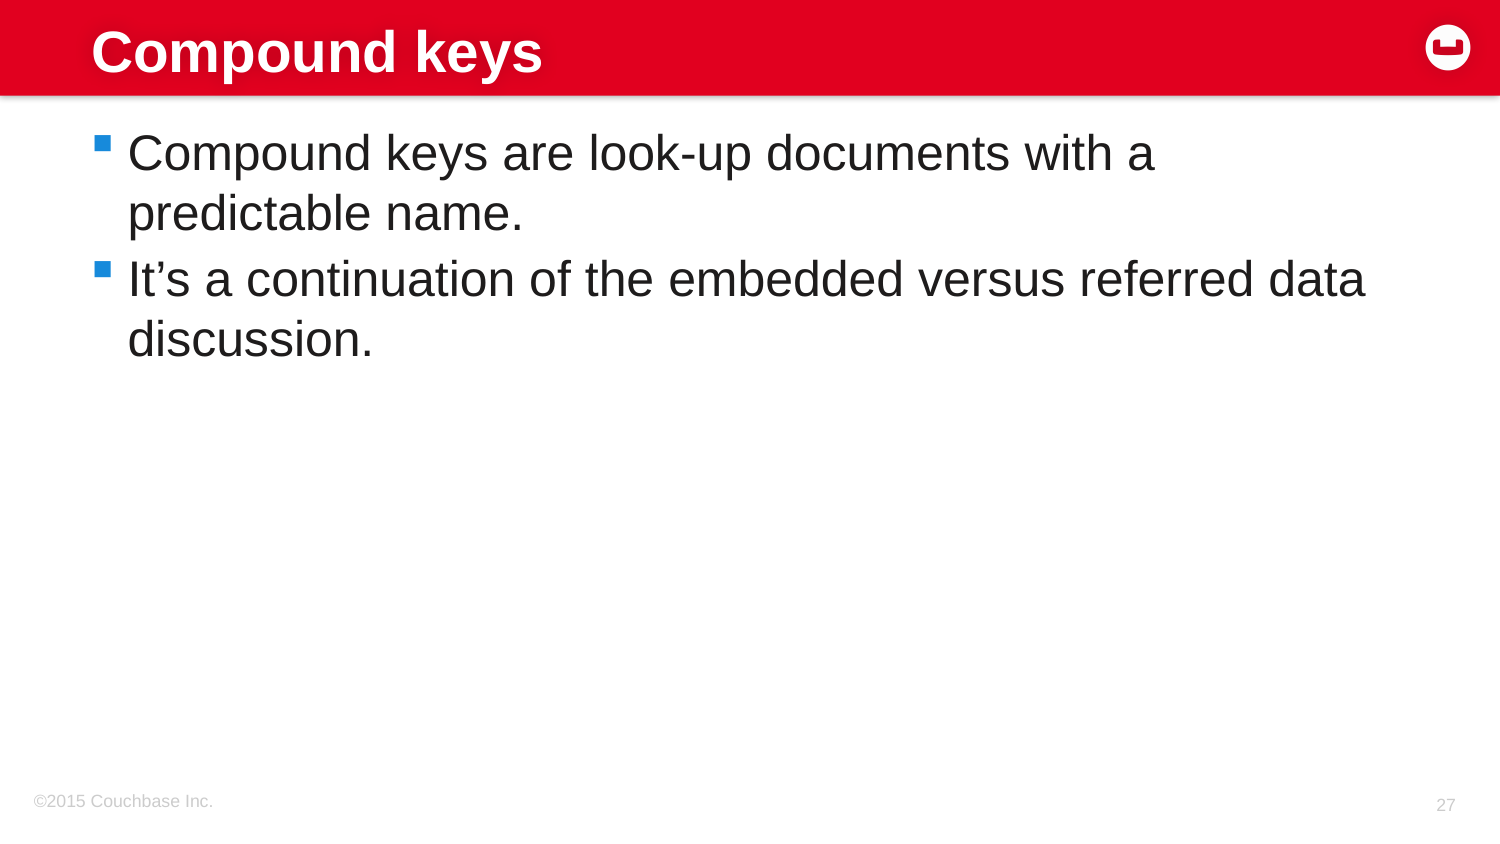

# Compound keys
Compound keys are look-up documents with a predictable name.
It’s a continuation of the embedded versus referred data discussion.